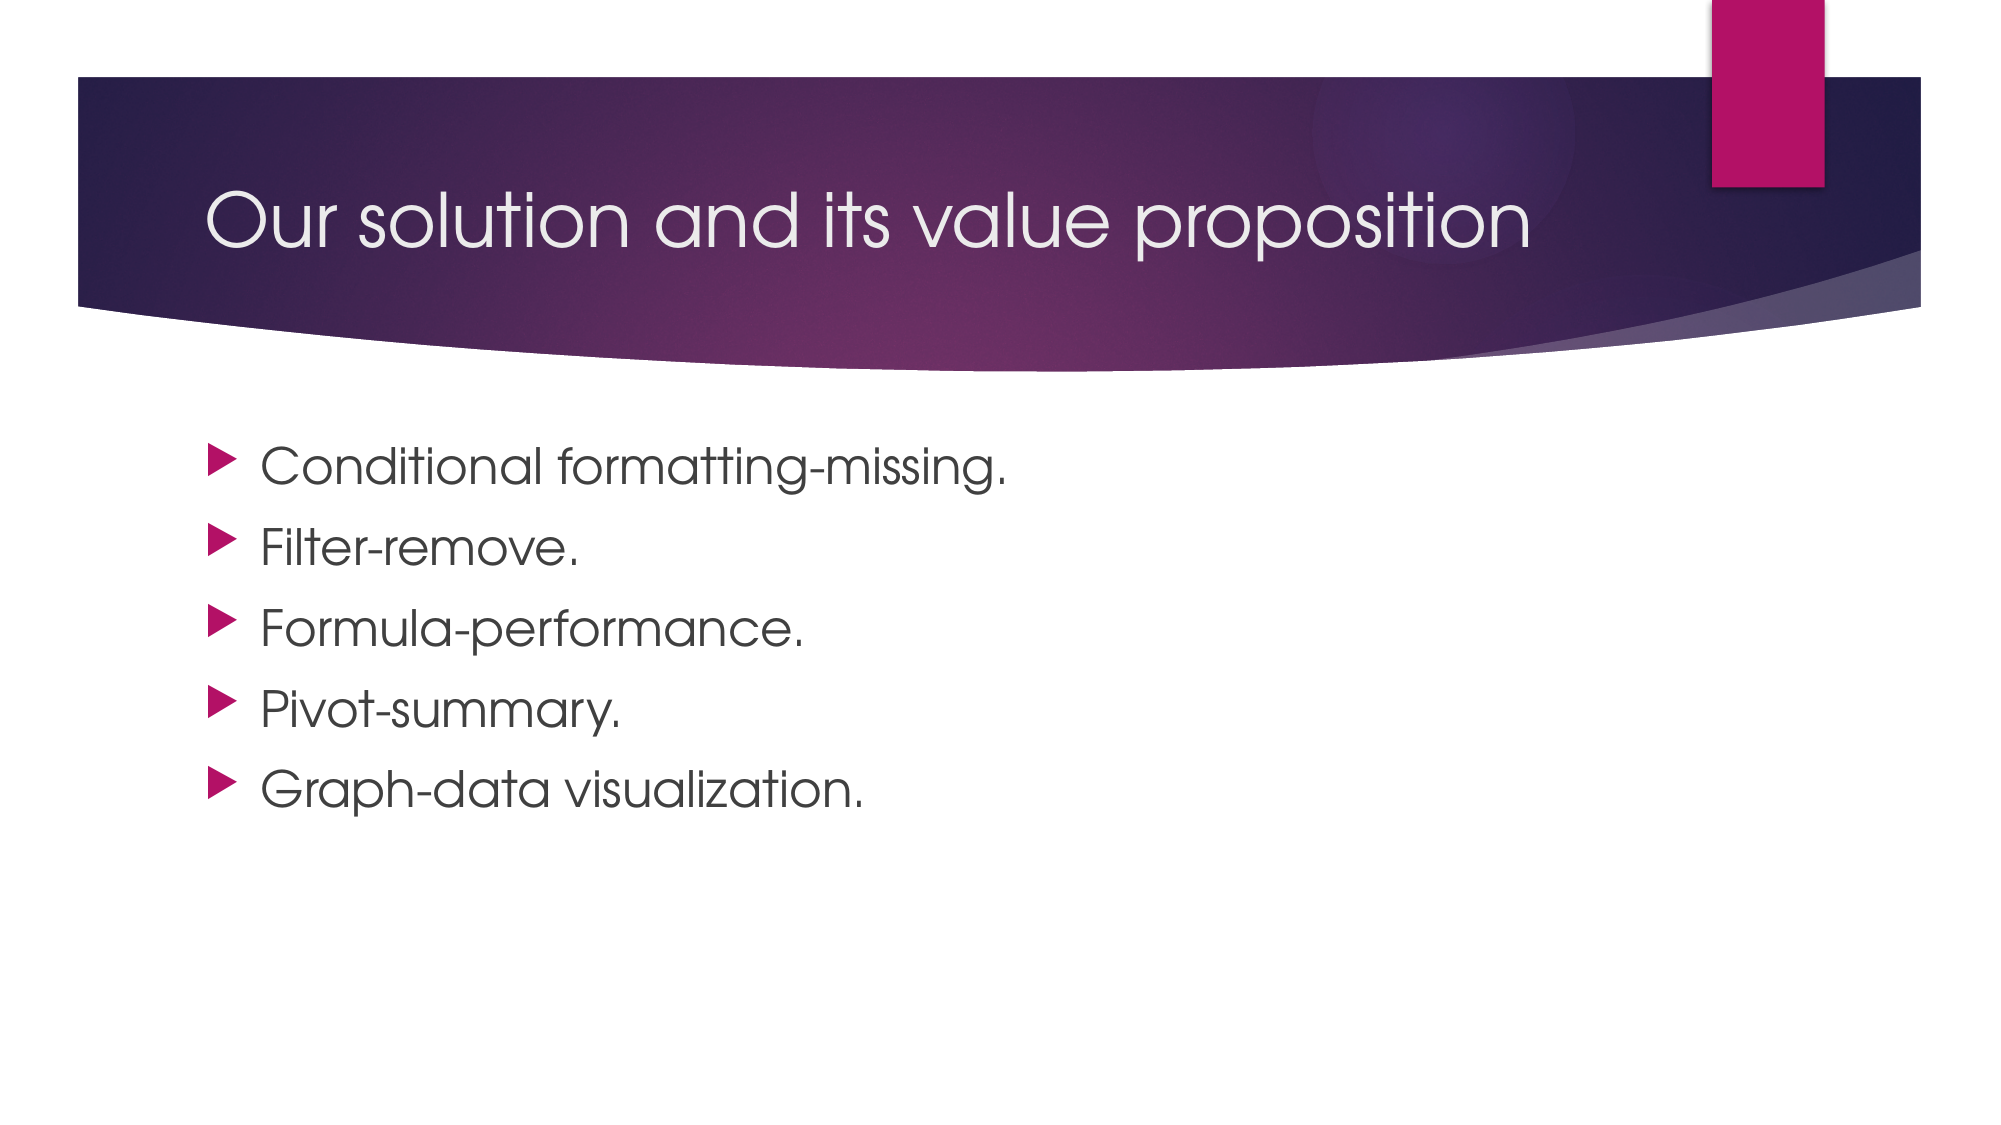

# Our solution and its value proposition
Conditional formatting-missing.
Filter-remove.
Formula-performance.
Pivot-summary.
Graph-data visualization.